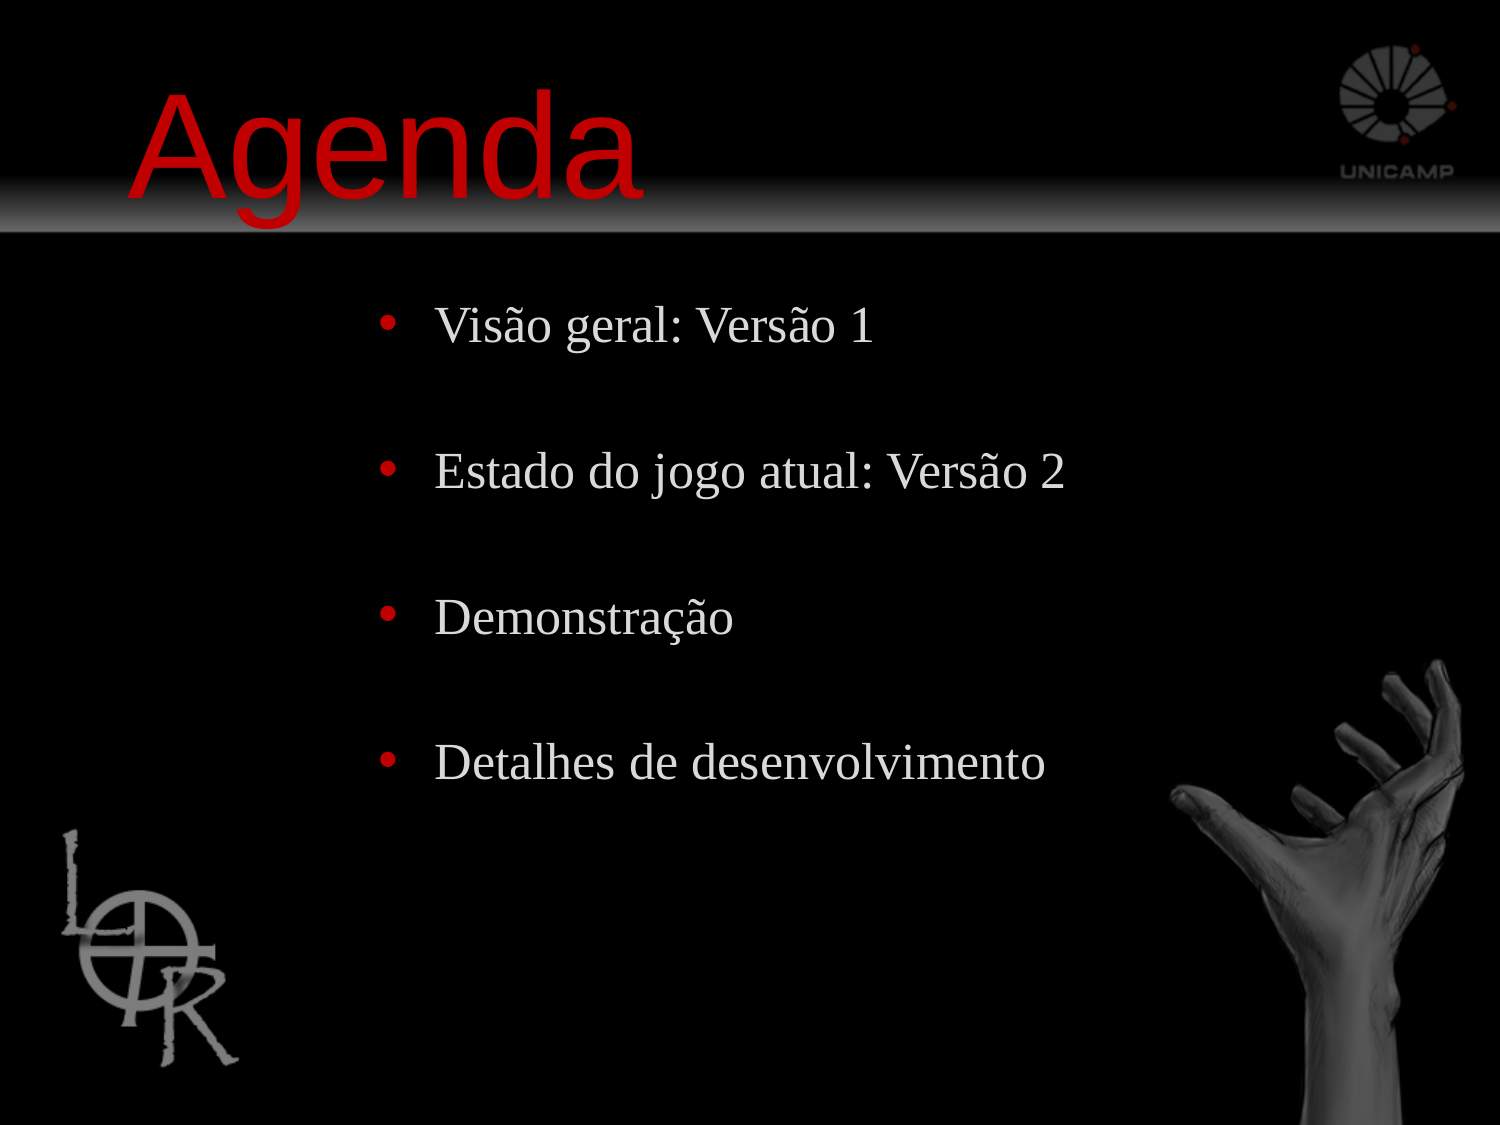

# Agenda

Visão geral: Versão 1

Estado do jogo atual: Versão 2

Demonstração

Detalhes de desenvolvimento